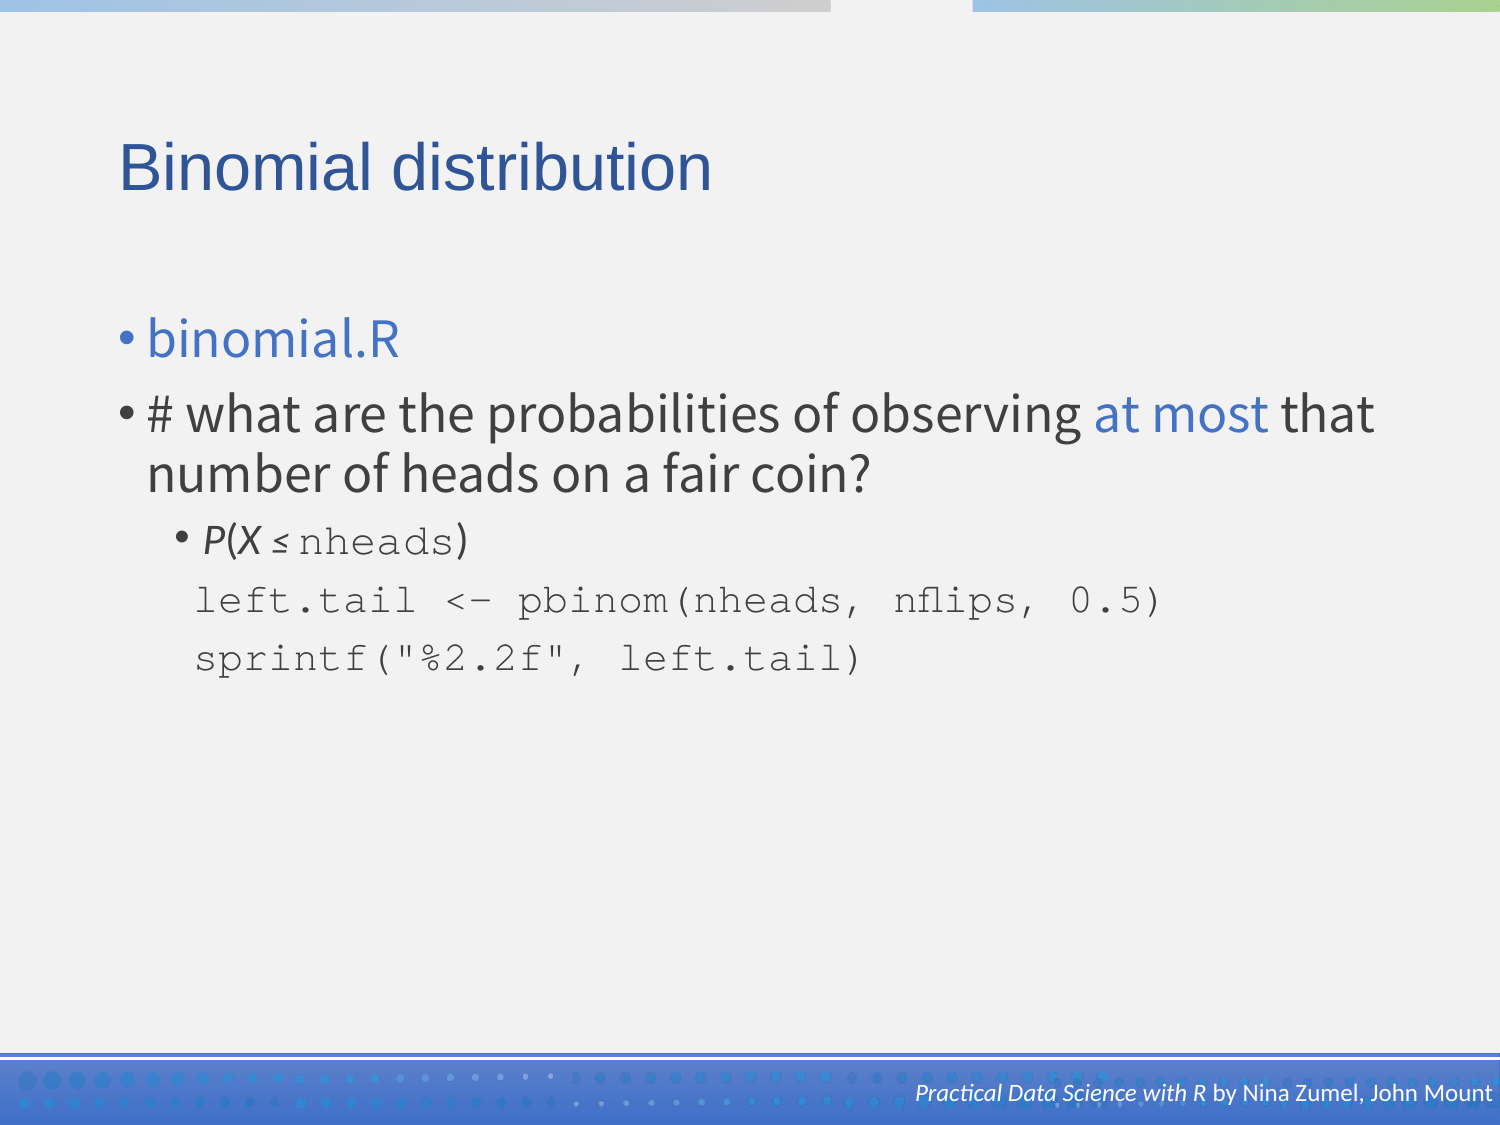

# Binomial distribution
binomial.R
# what are the probabilities of observing at most that number of heads on a fair coin?
P(X ≤ nheads)
left.tail <- pbinom(nheads, nflips, 0.5)
sprintf("%2.2f", left.tail)
Practical Data Science with R by Nina Zumel, John Mount​